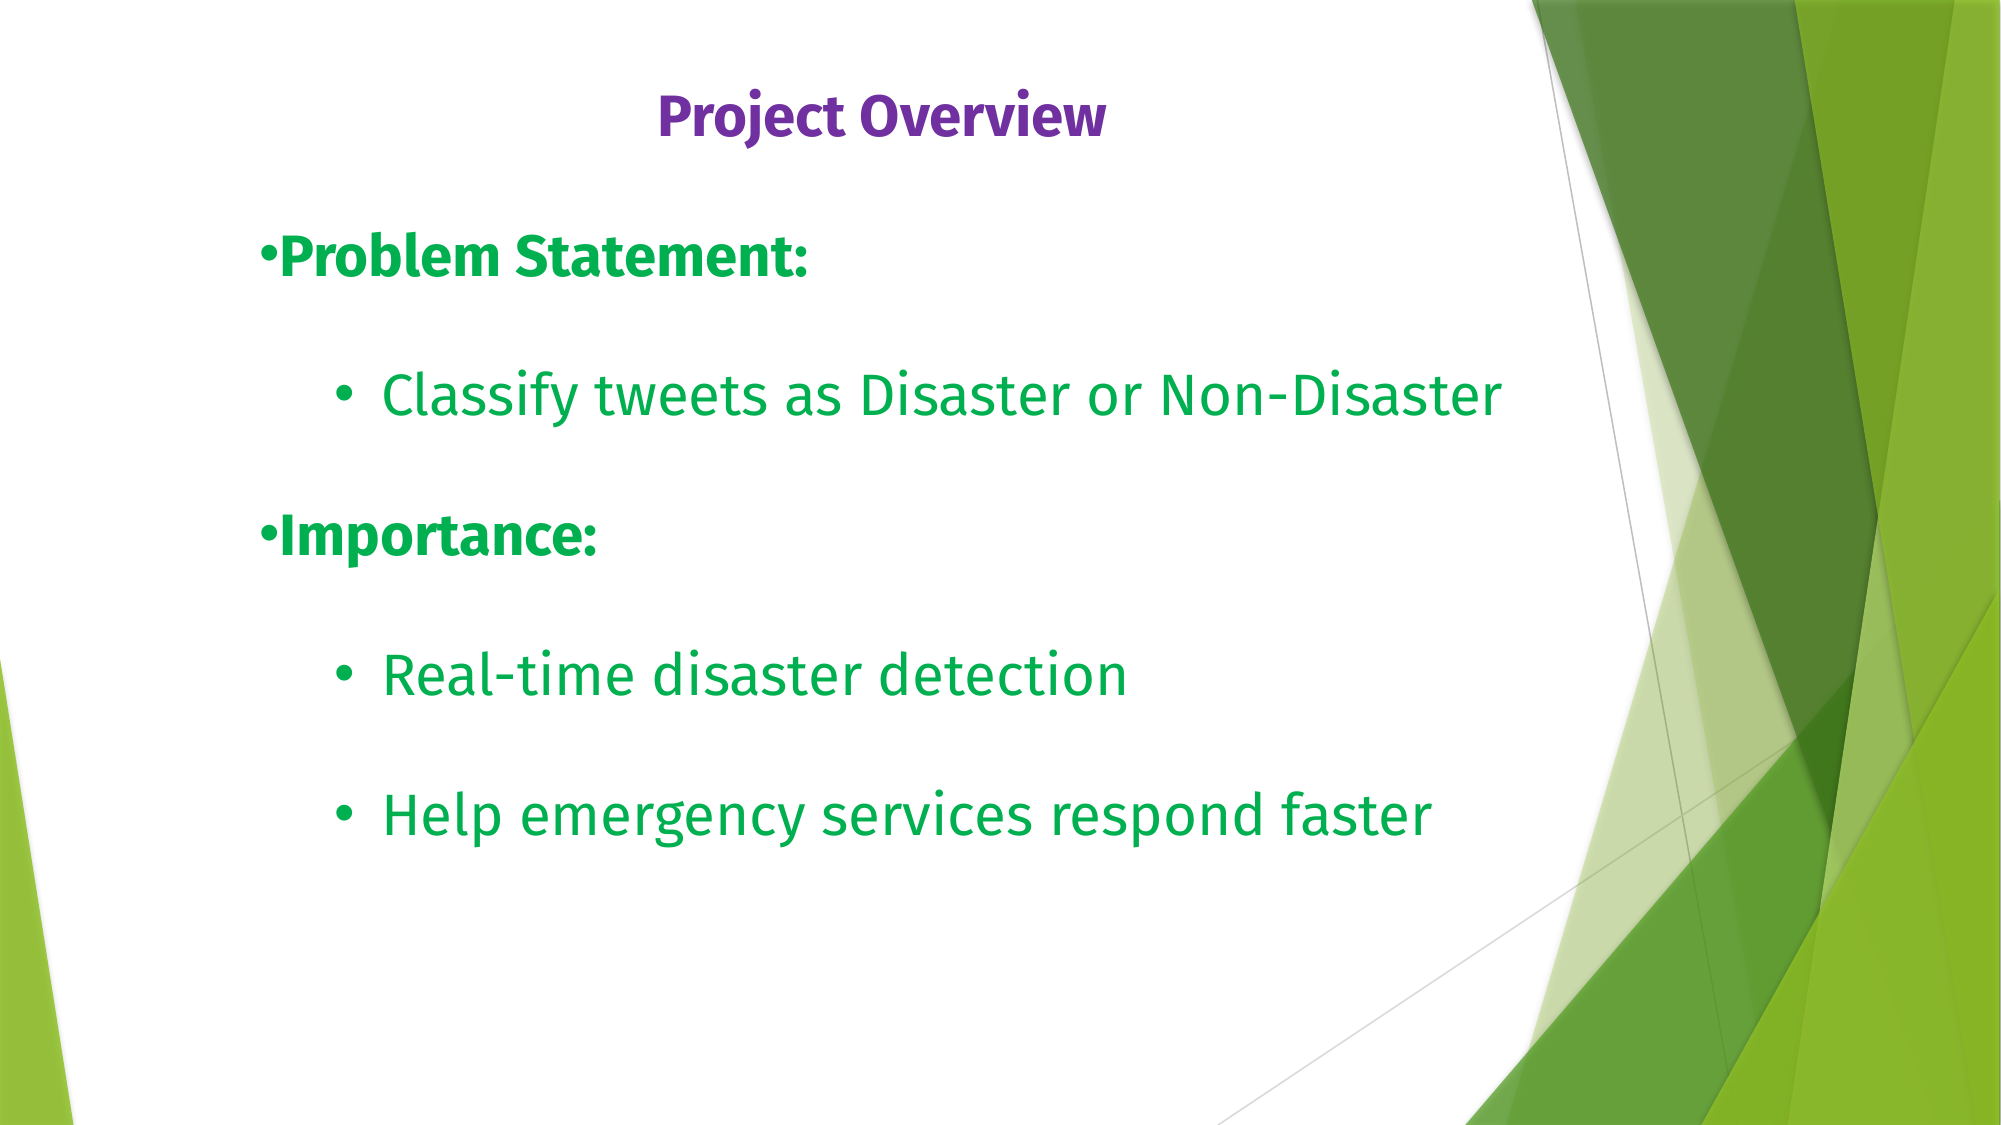

Project Overview

Problem Statement:

Classify tweets as Disaster or Non-Disaster

Importance:

Real-time disaster detection

Help emergency services respond faster